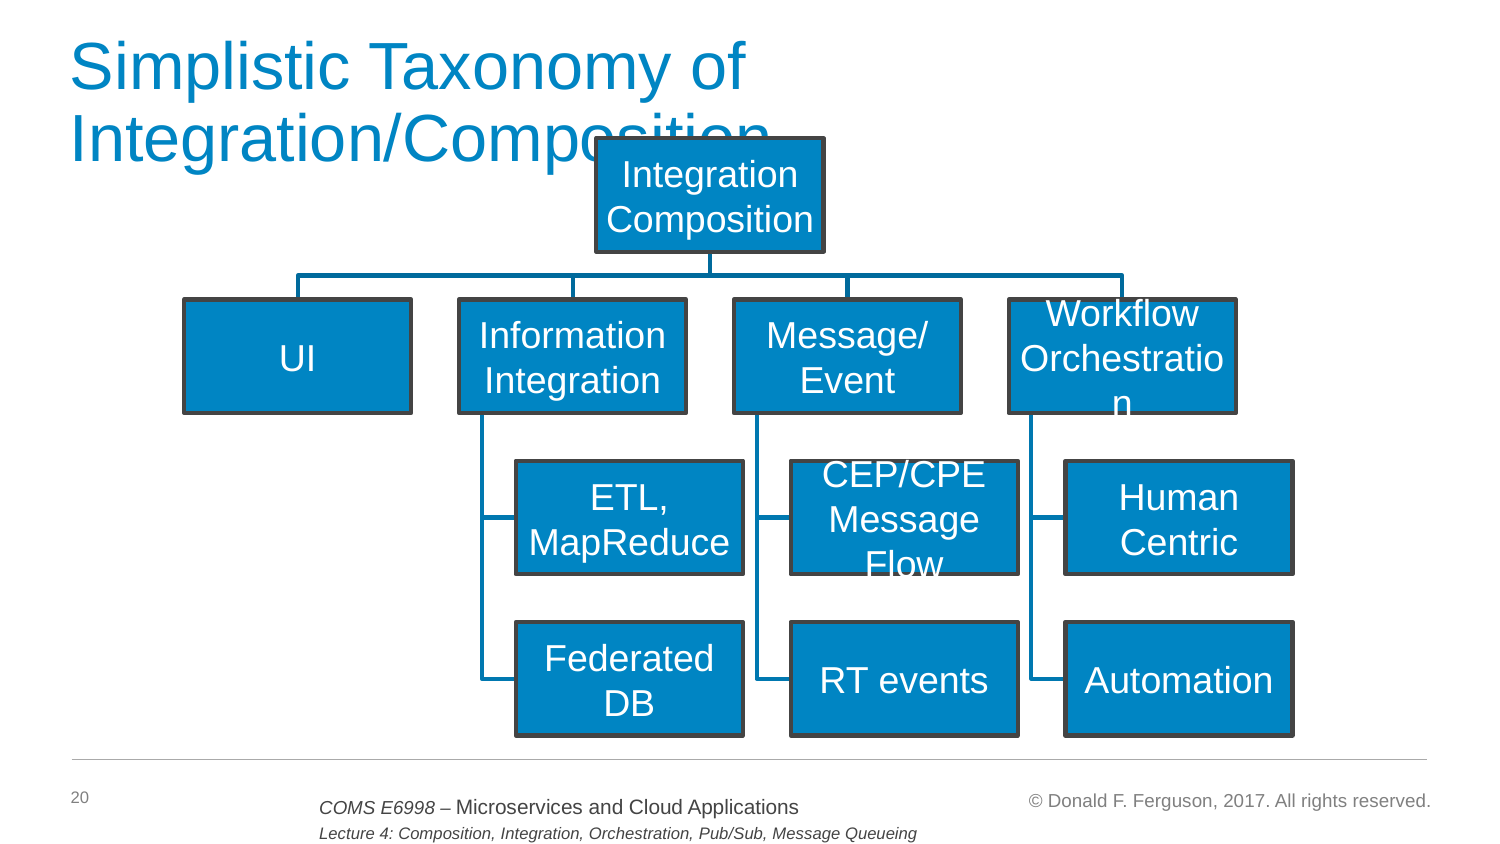

# Simplistic Taxonomy of Integration/Composition
Integration
Composition
UI
Information
Integration
ETL, MapReduce
Federated DB
Message/
Event
CEP/CPE
Message Flow
RT events
Workflow
Orchestration
Human Centric
Automation